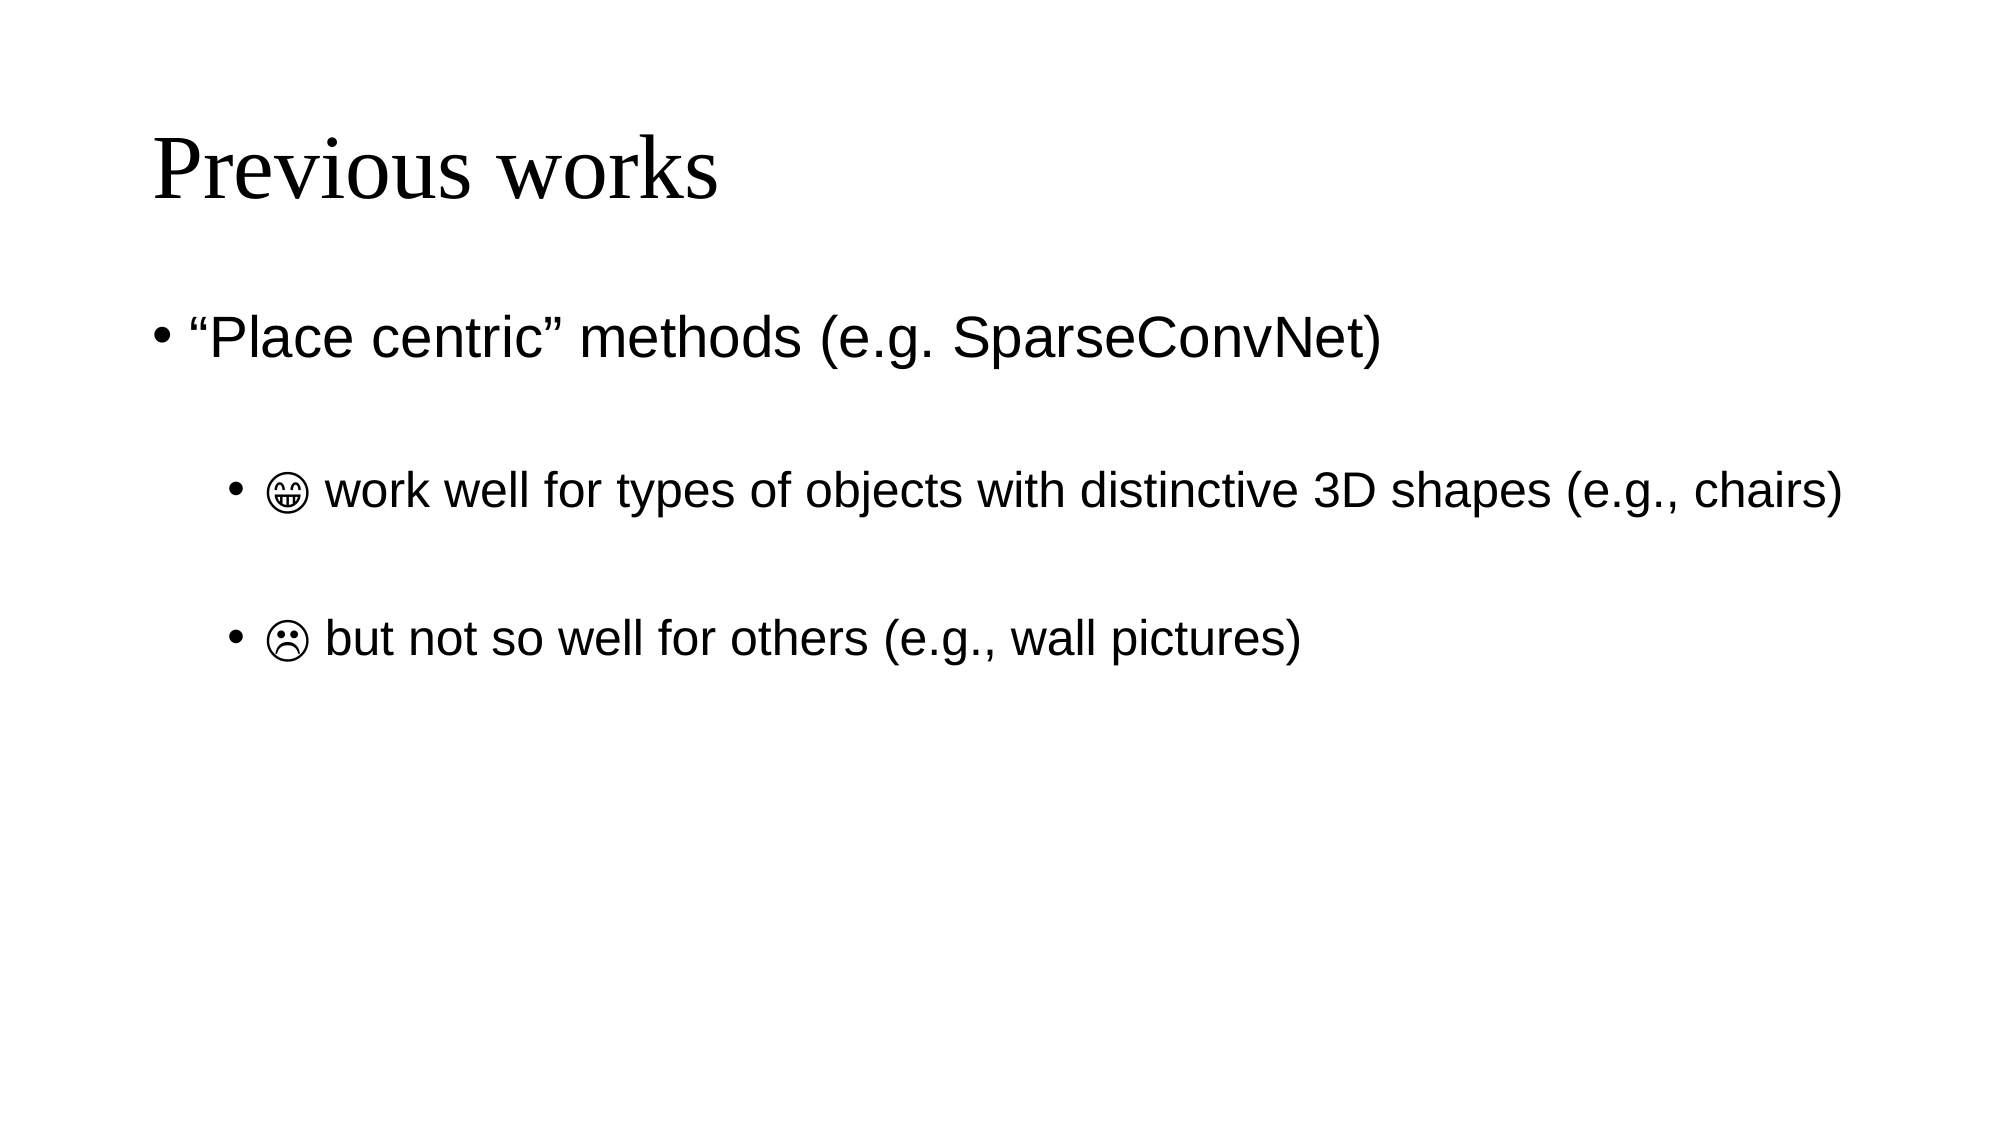

# Previous works
“Place centric” methods (e.g. SparseConvNet)

😁 work well for types of objects with distinctive 3D shapes (e.g., chairs)

☹️ but not so well for others (e.g., wall pictures)